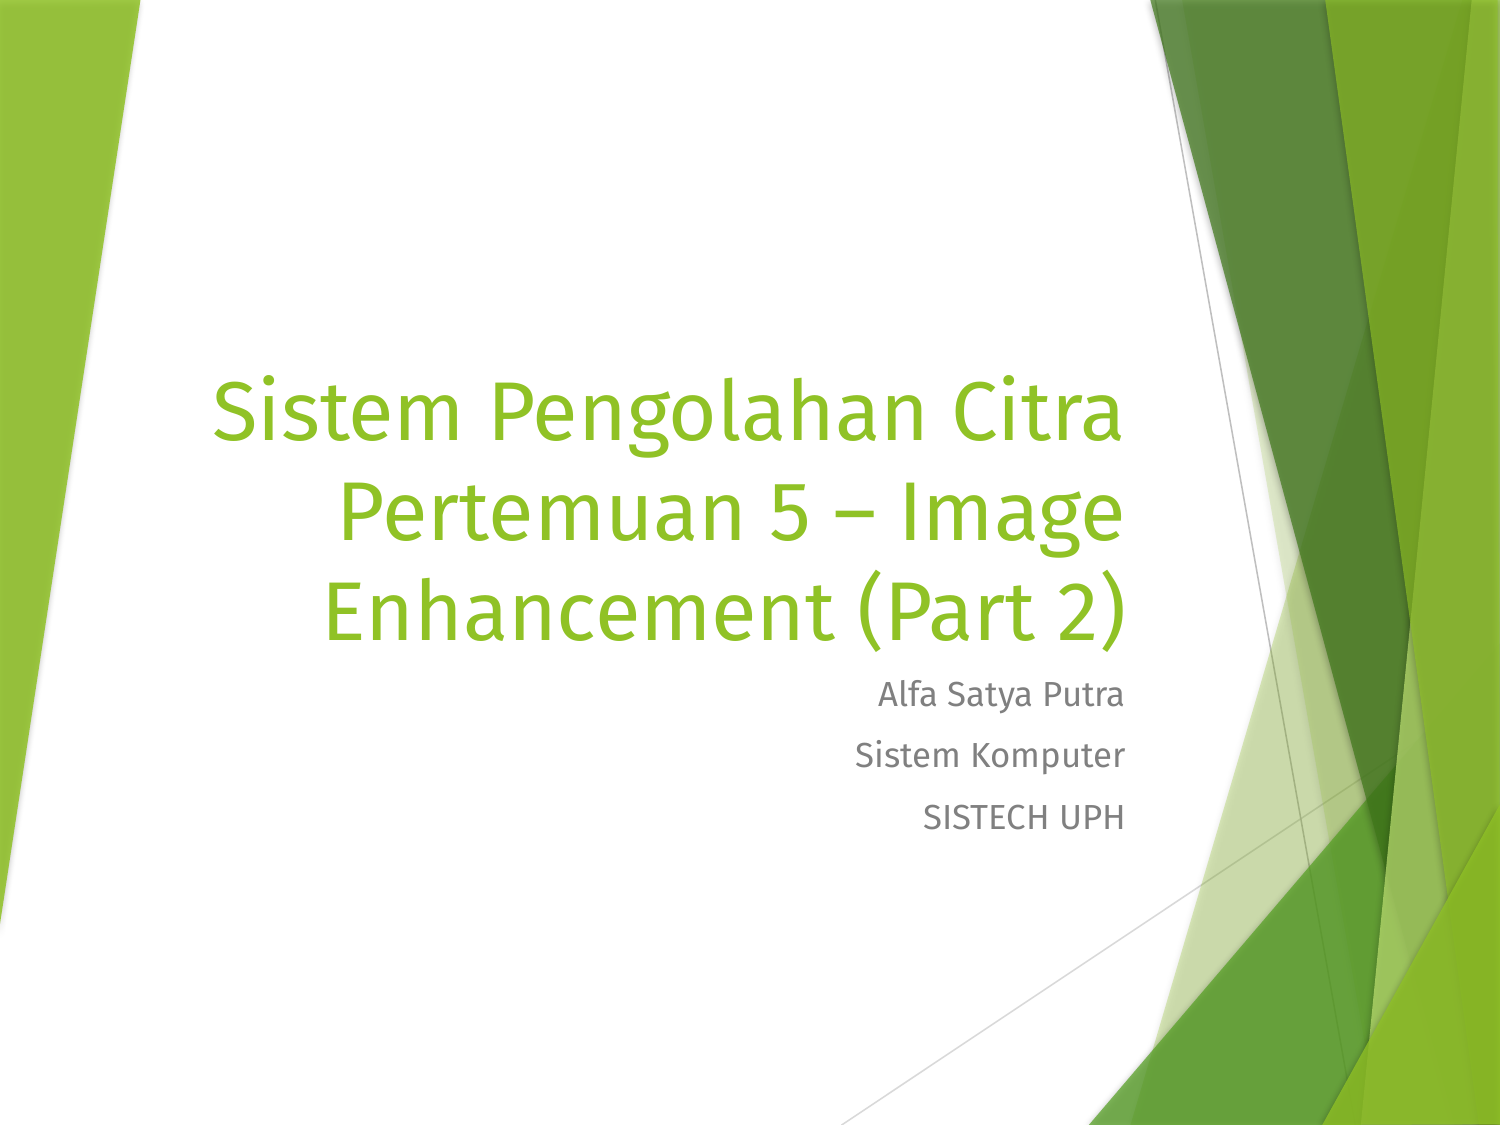

# Sistem Pengolahan Citra Pertemuan 5 – Image Enhancement (Part 2)
Alfa Satya Putra
Sistem Komputer
SISTECH UPH